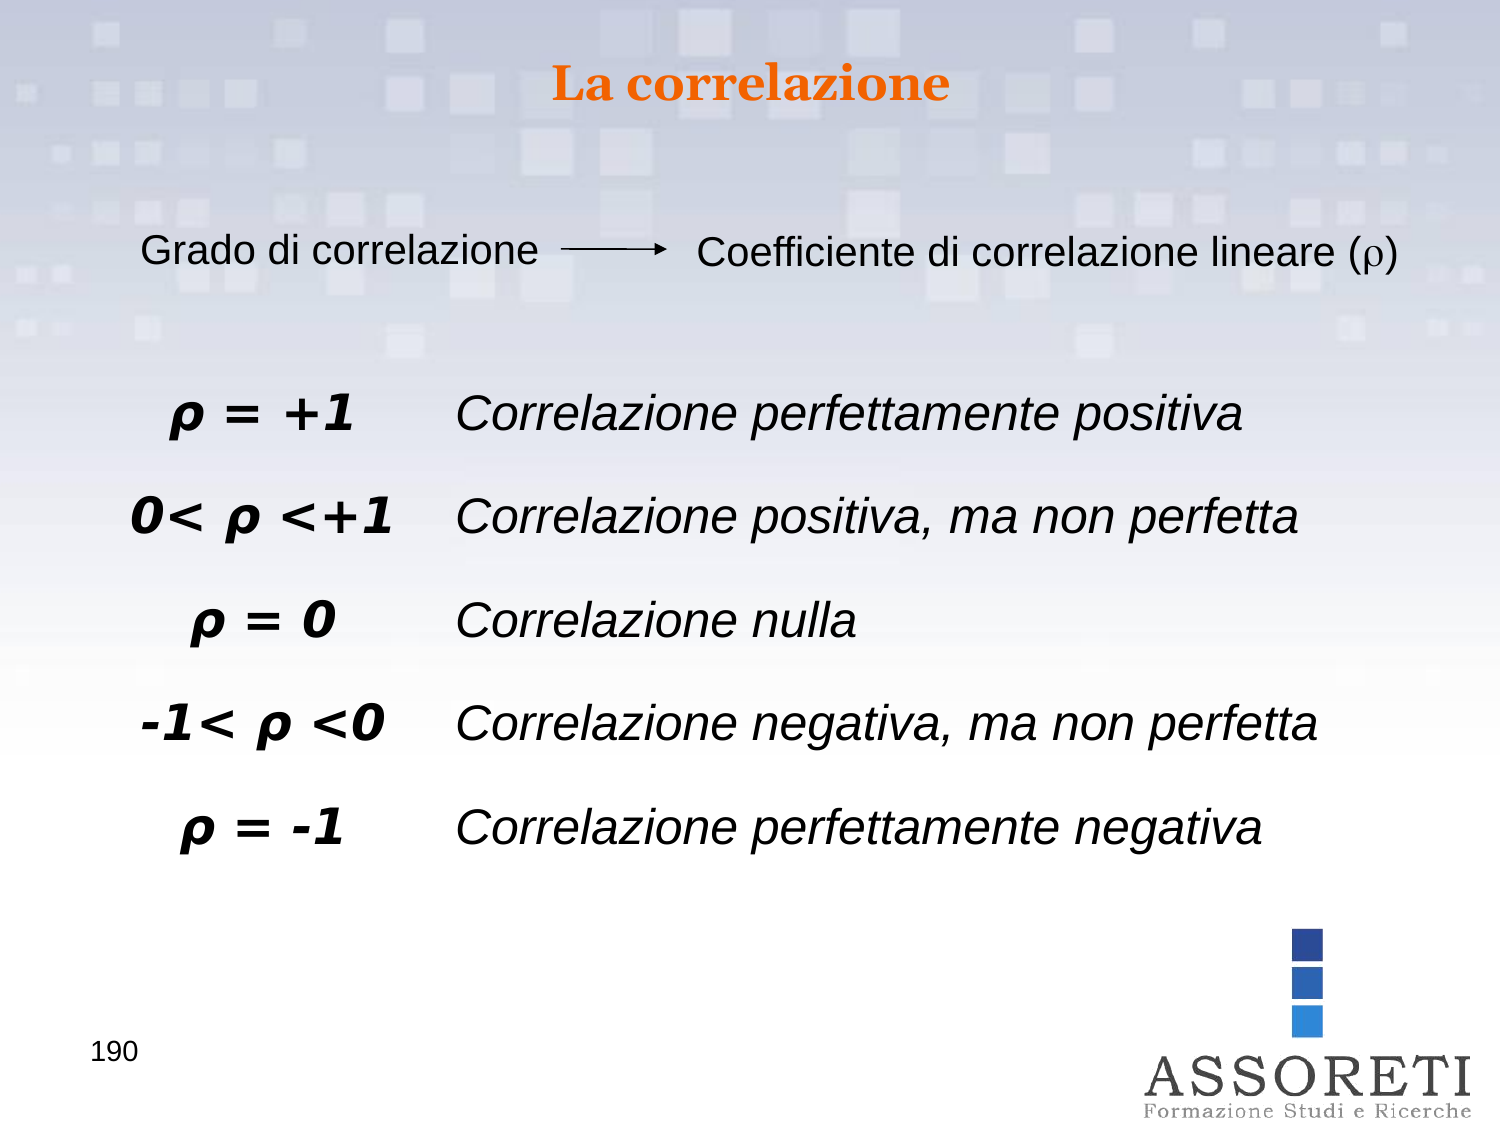

La correlazione
Grado di correlazione
Coefficiente di correlazione lineare (ρ)

ρ = +1
Correlazione perfettamente positiva
0< ρ <+1
Correlazione positiva, ma non perfetta
ρ = 0
Correlazione nulla
-1< ρ <0
Correlazione negativa, ma non perfetta
ρ = -1
Correlazione perfettamente negativa
190